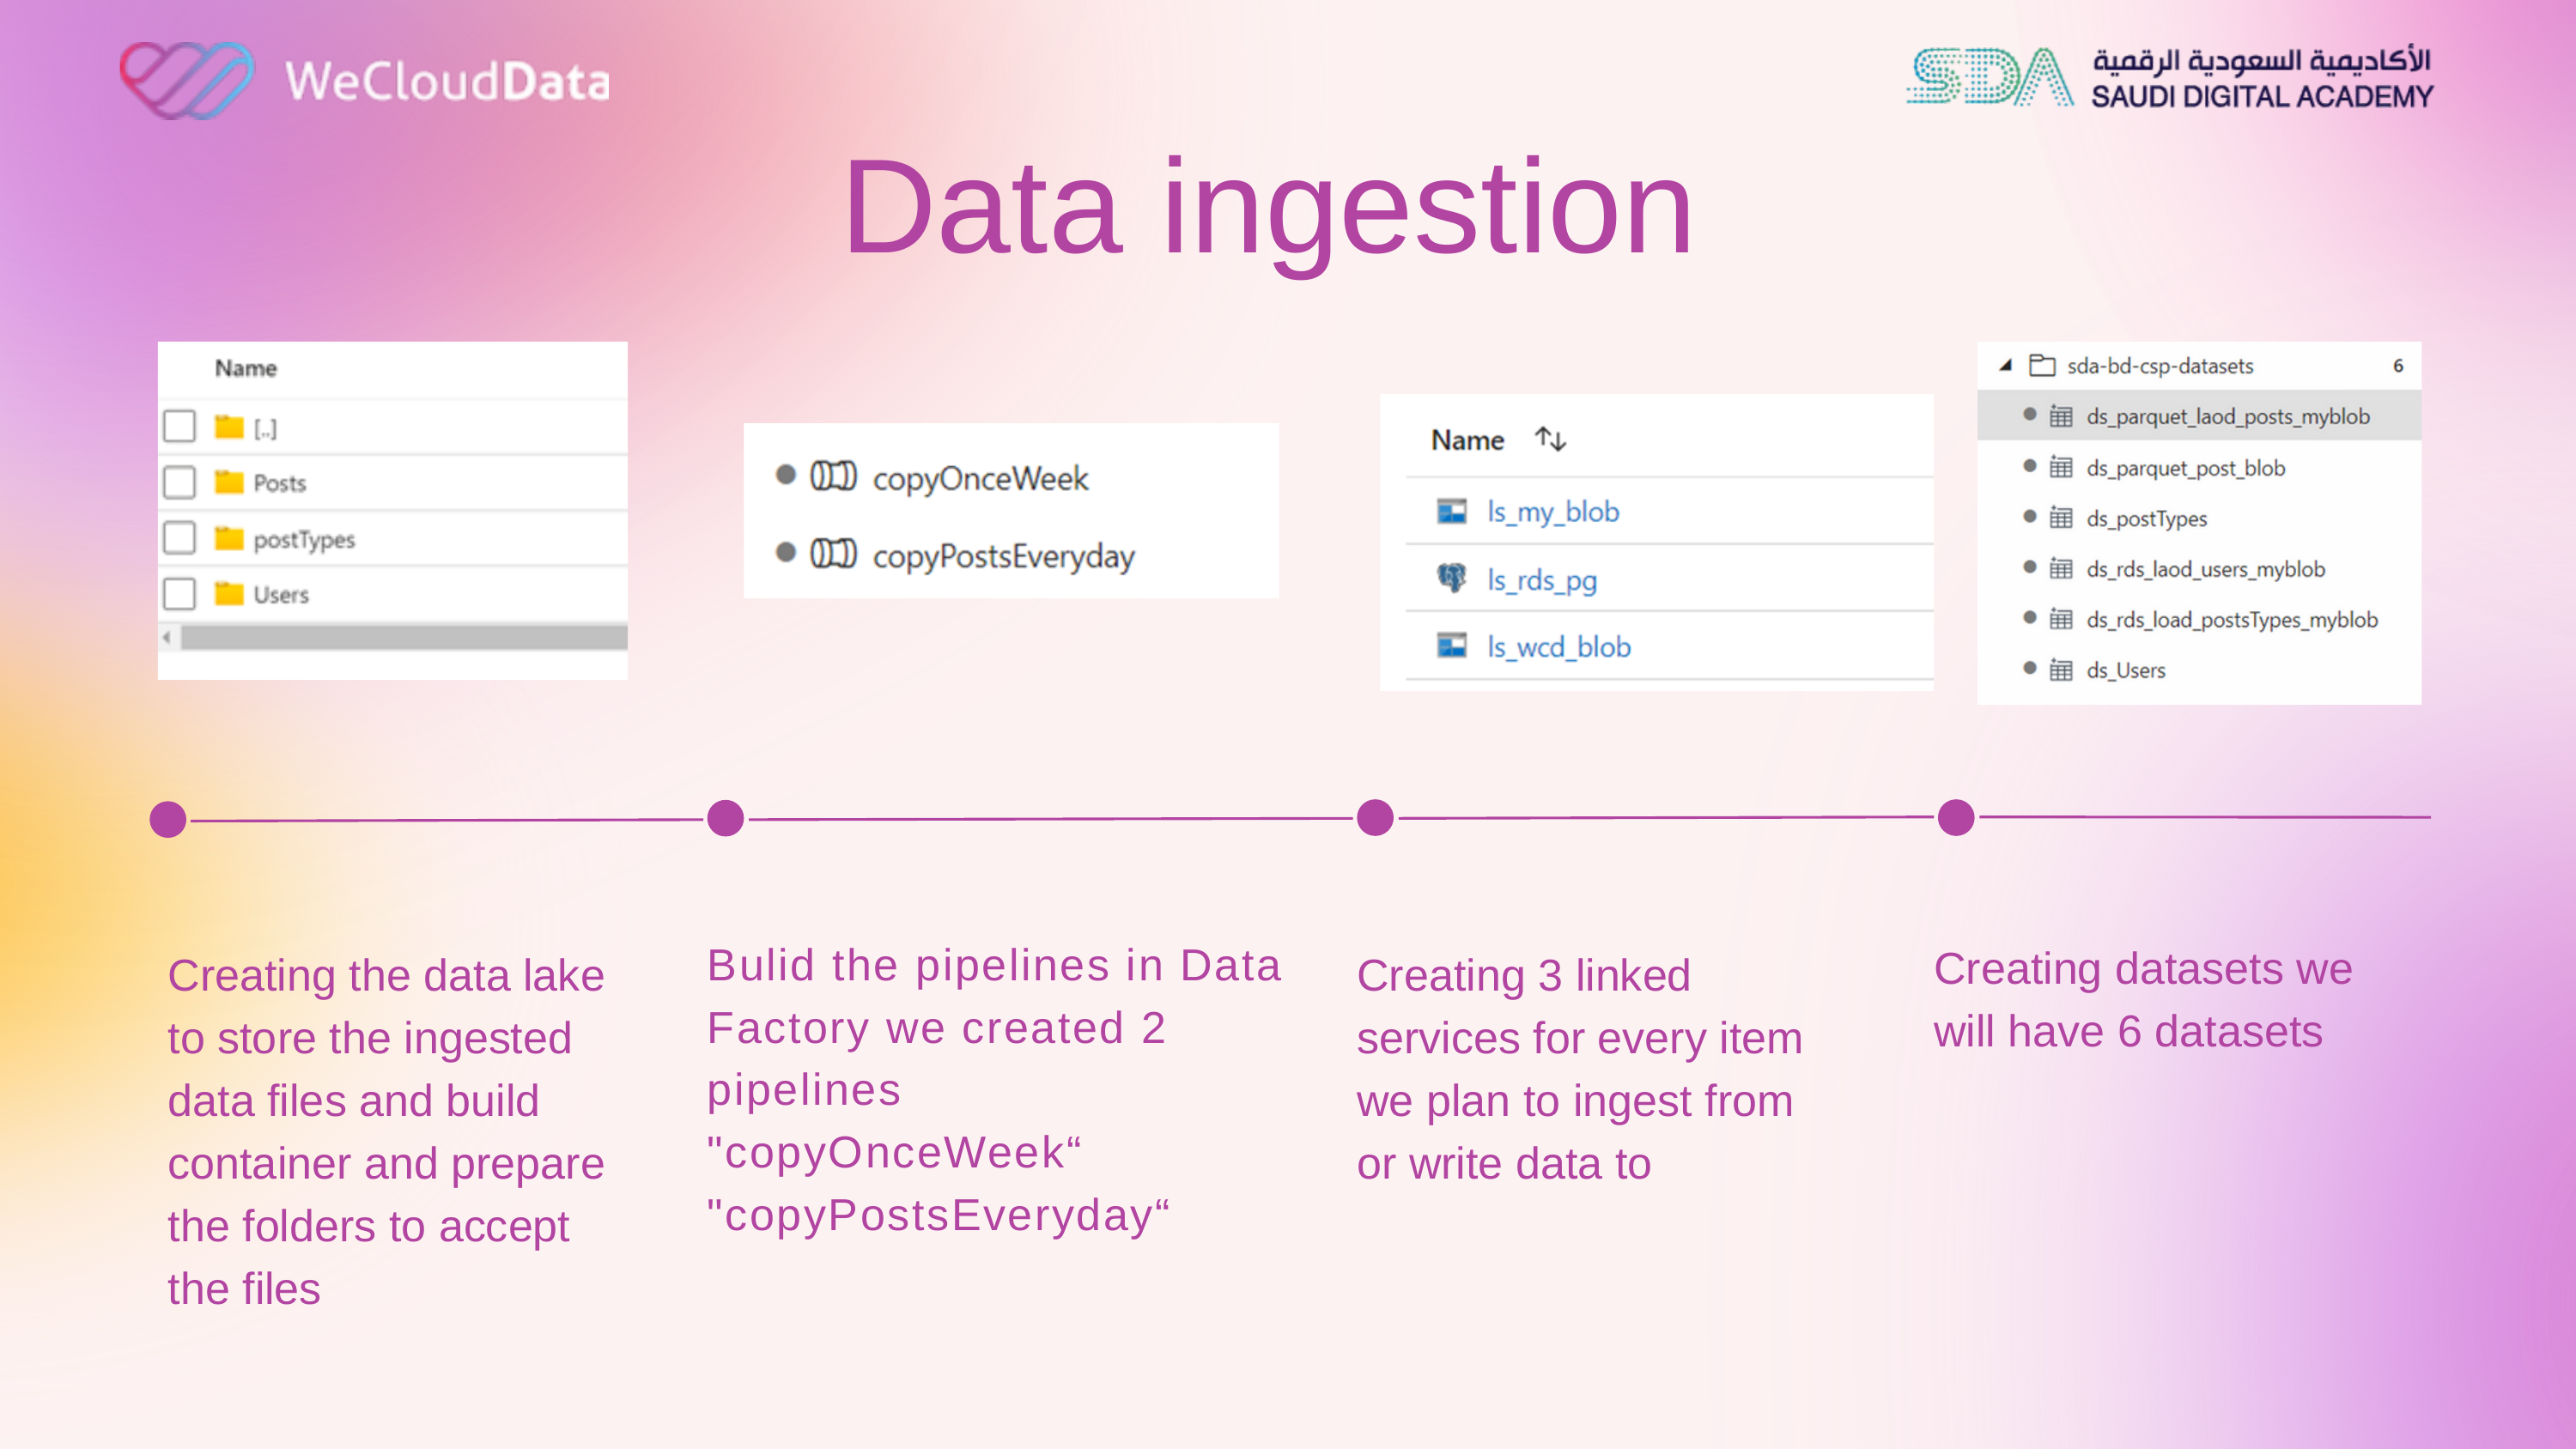

Data ingestion

Bulid the pipelines in Data Factory we created 2 pipelines
"copyOnceWeek“
"copyPostsEveryday“

Creating datasets we will have 6 datasets

Creating the data lake to store the ingested data files and build container and prepare the folders to accept the files
Creating 3 linked services for every item we plan to ingest from or write data to